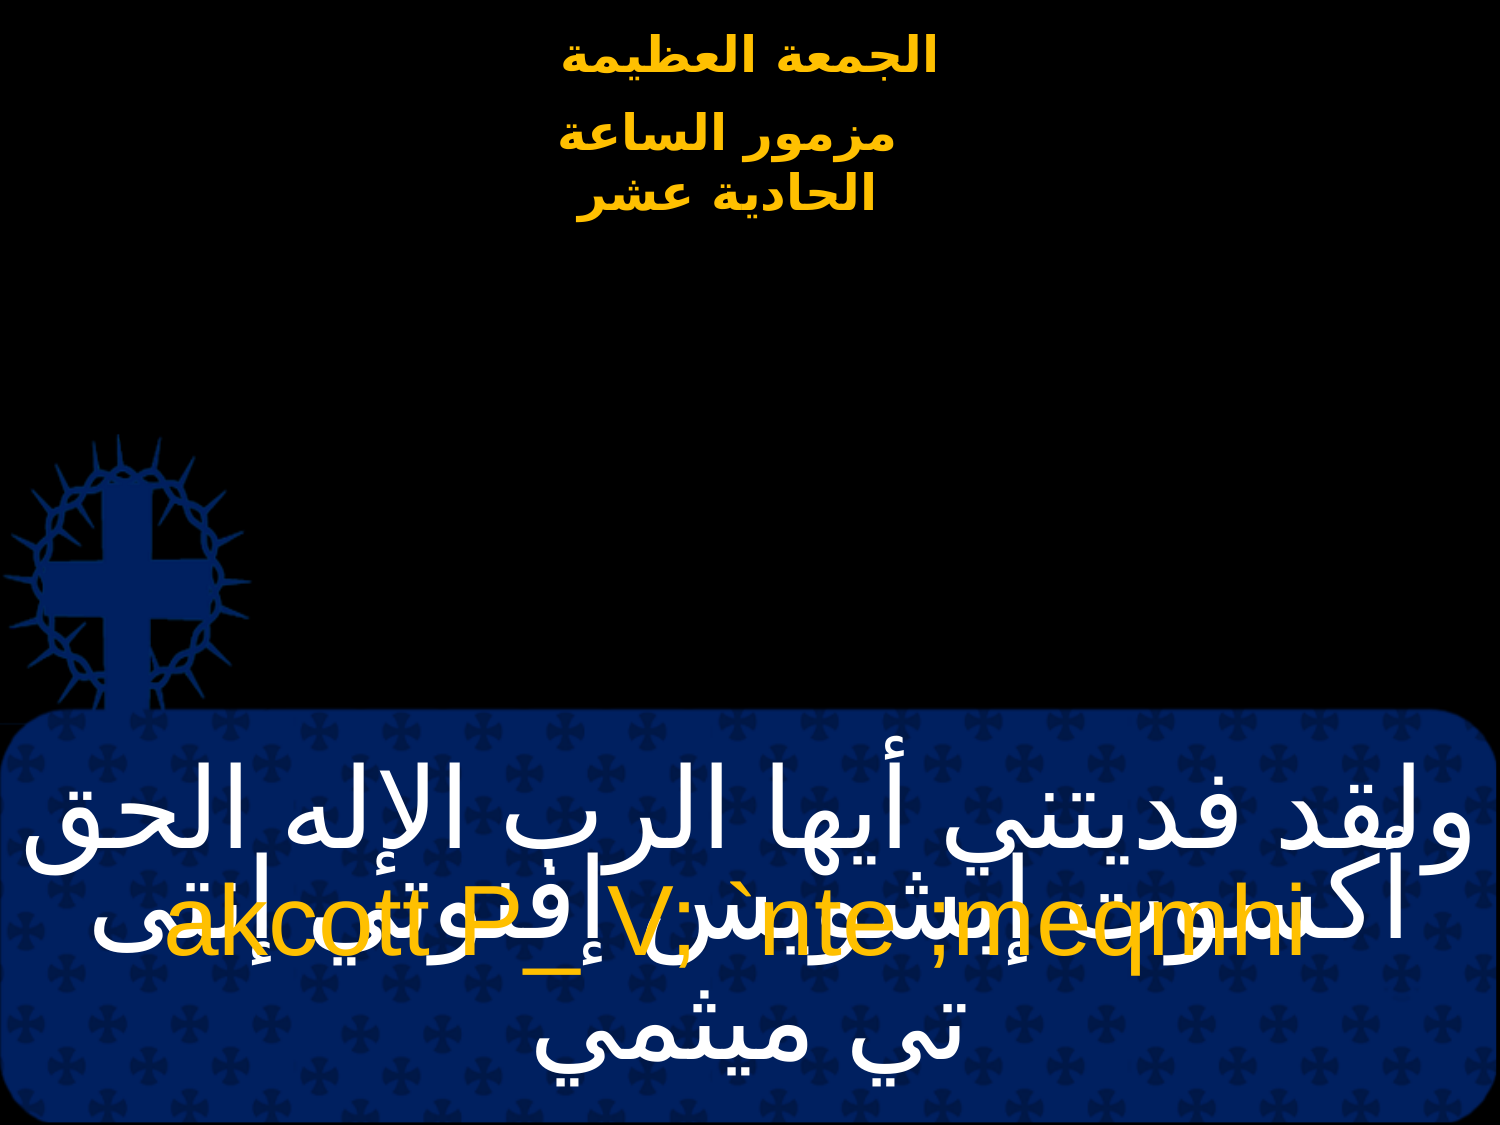

# ولقد فديتني أيها الرب الإله الحق
akcott P_ V; `nte ;meqmhi
أكسوت إبشويس إفنوتي إنتى تي ميثمي